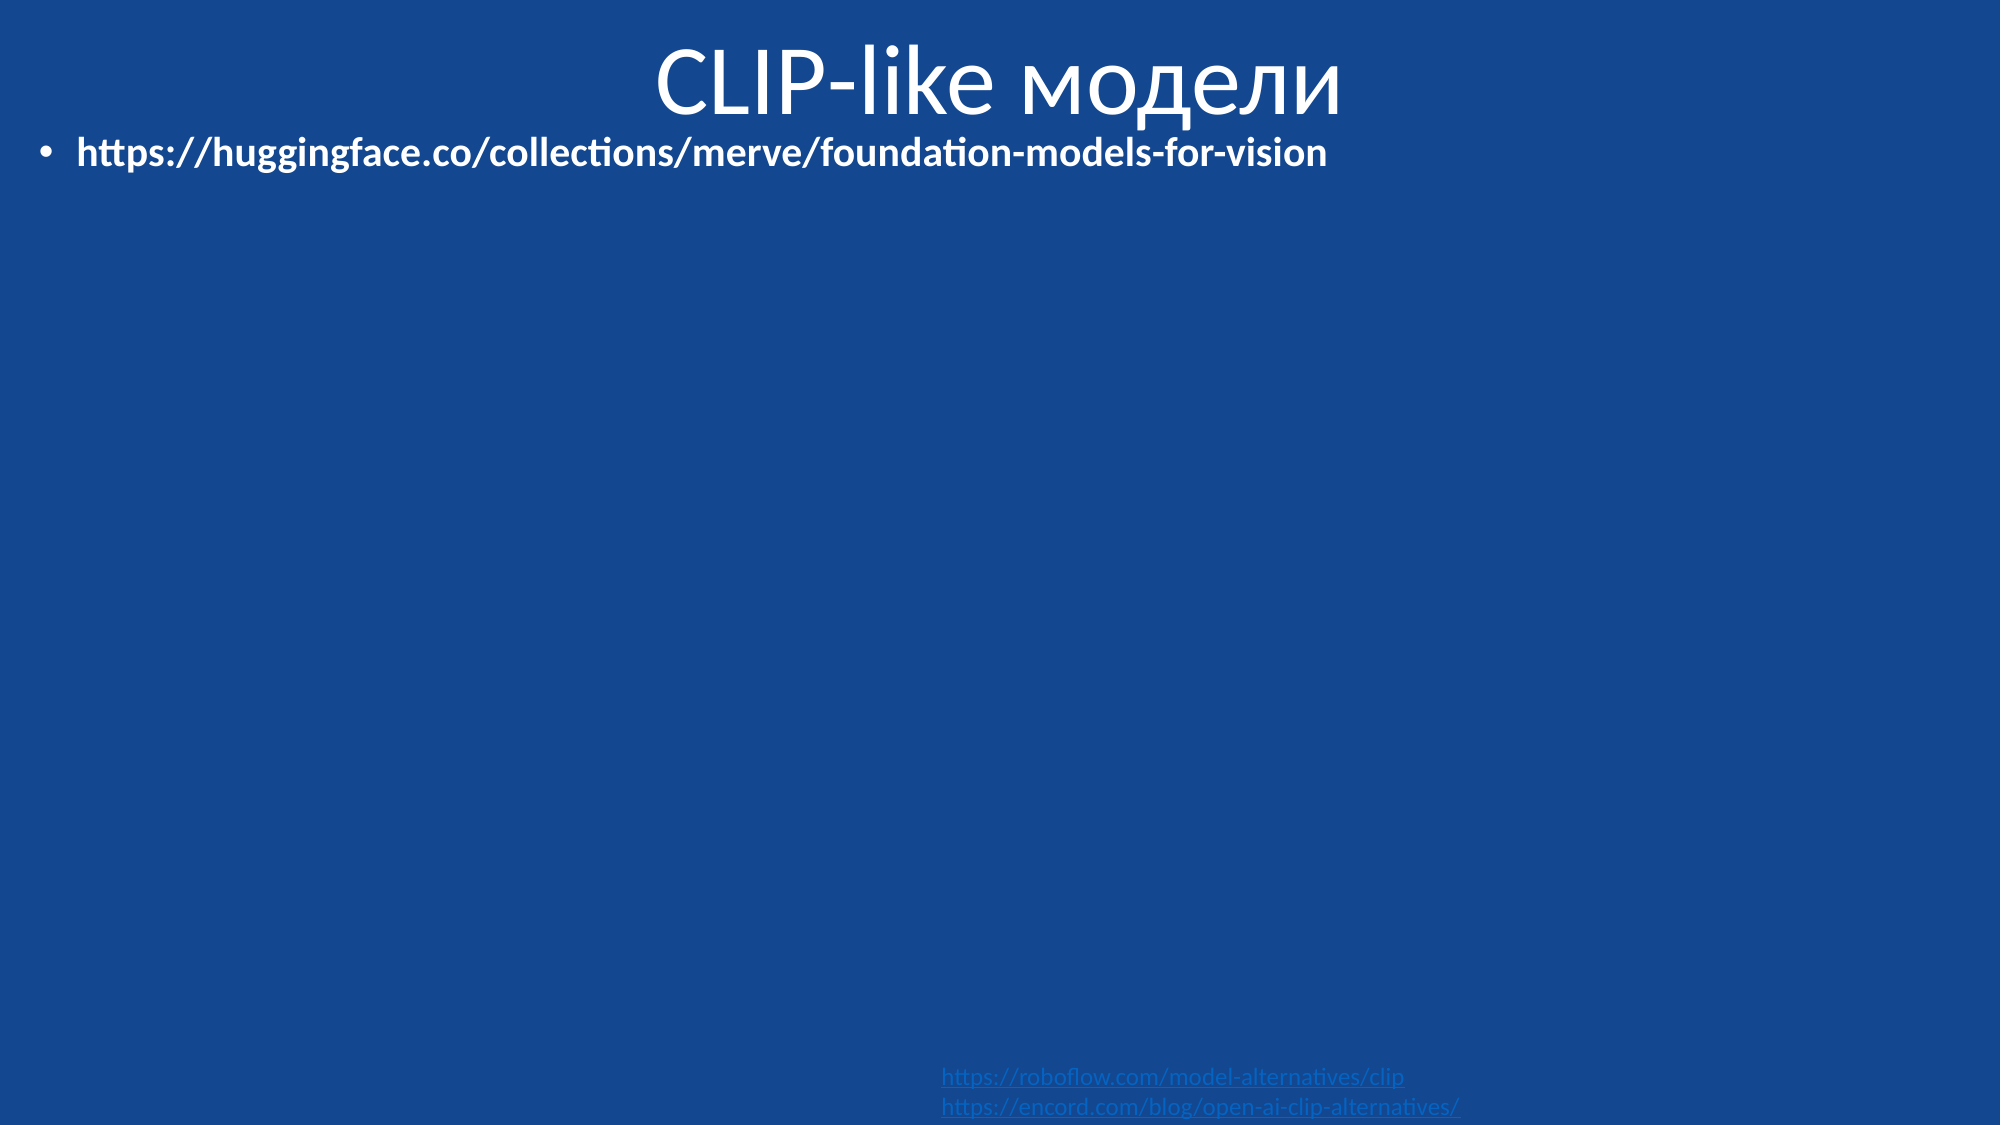

# CLIP-like модели
https://huggingface.co/collections/merve/foundation-models-for-vision
https://roboflow.com/model-alternatives/clip https://encord.com/blog/open-ai-clip-alternatives/ https://github.com/LAION-AI/CLIP_benchmark